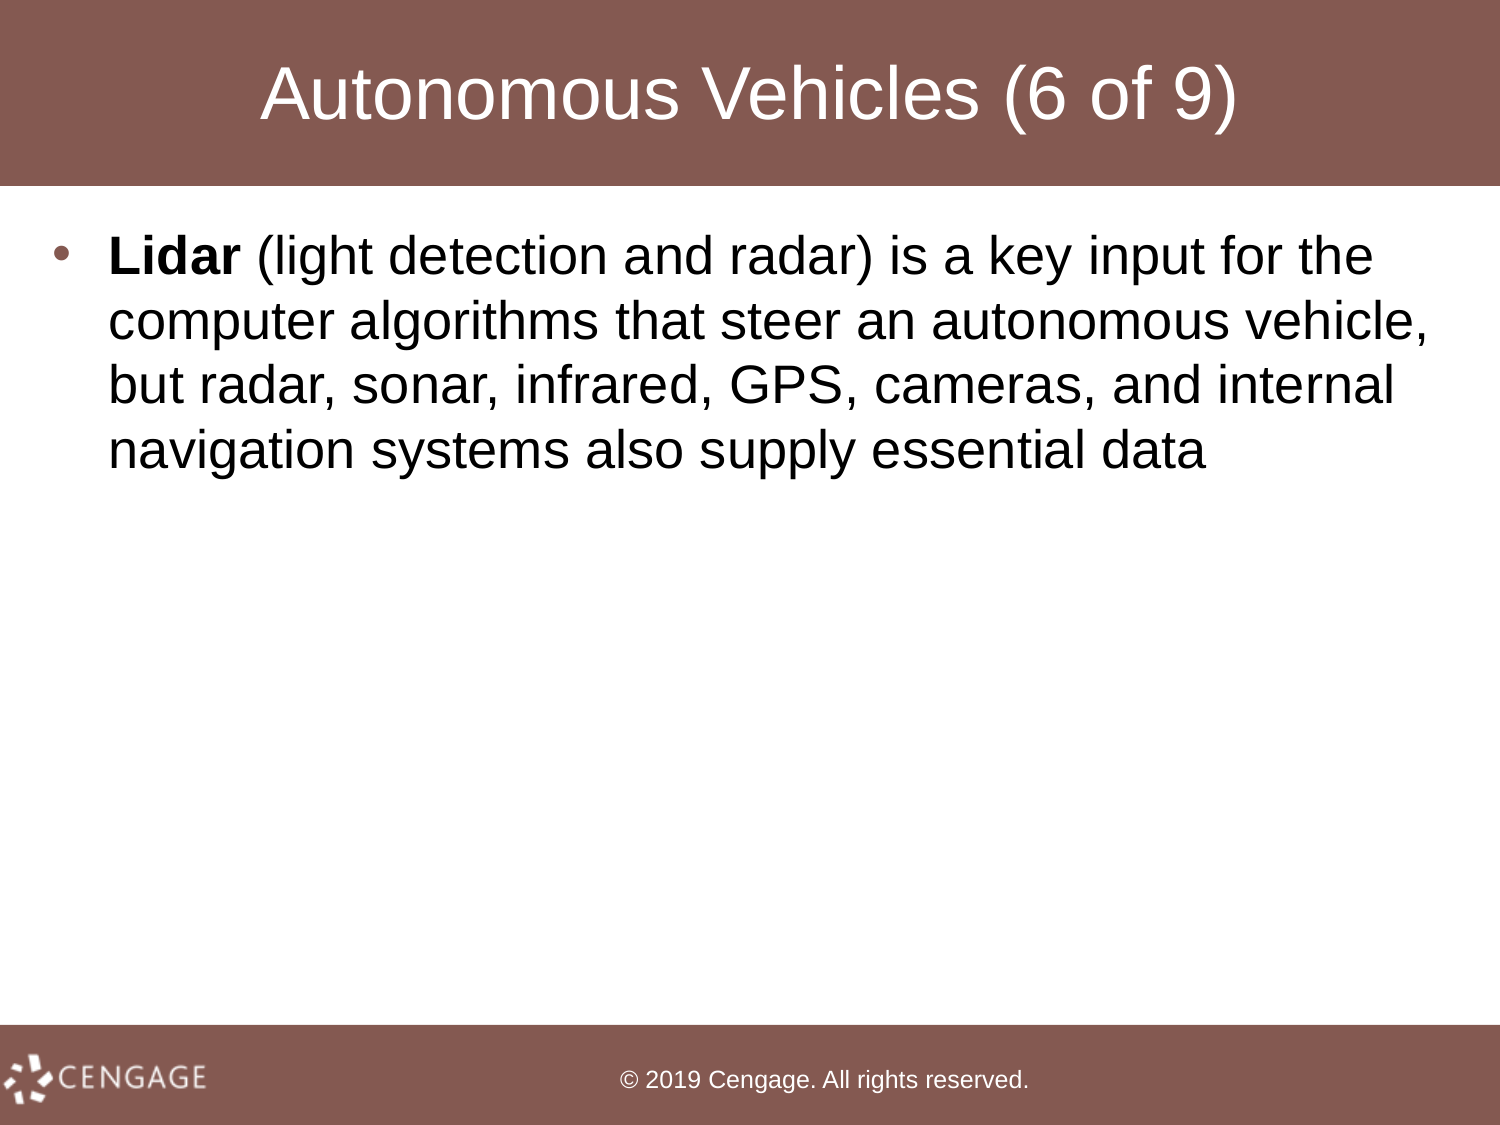

# Autonomous Vehicles (6 of 9)
Lidar (light detection and radar) is a key input for the computer algorithms that steer an autonomous vehicle, but radar, sonar, infrared, GPS, cameras, and internal navigation systems also supply essential data